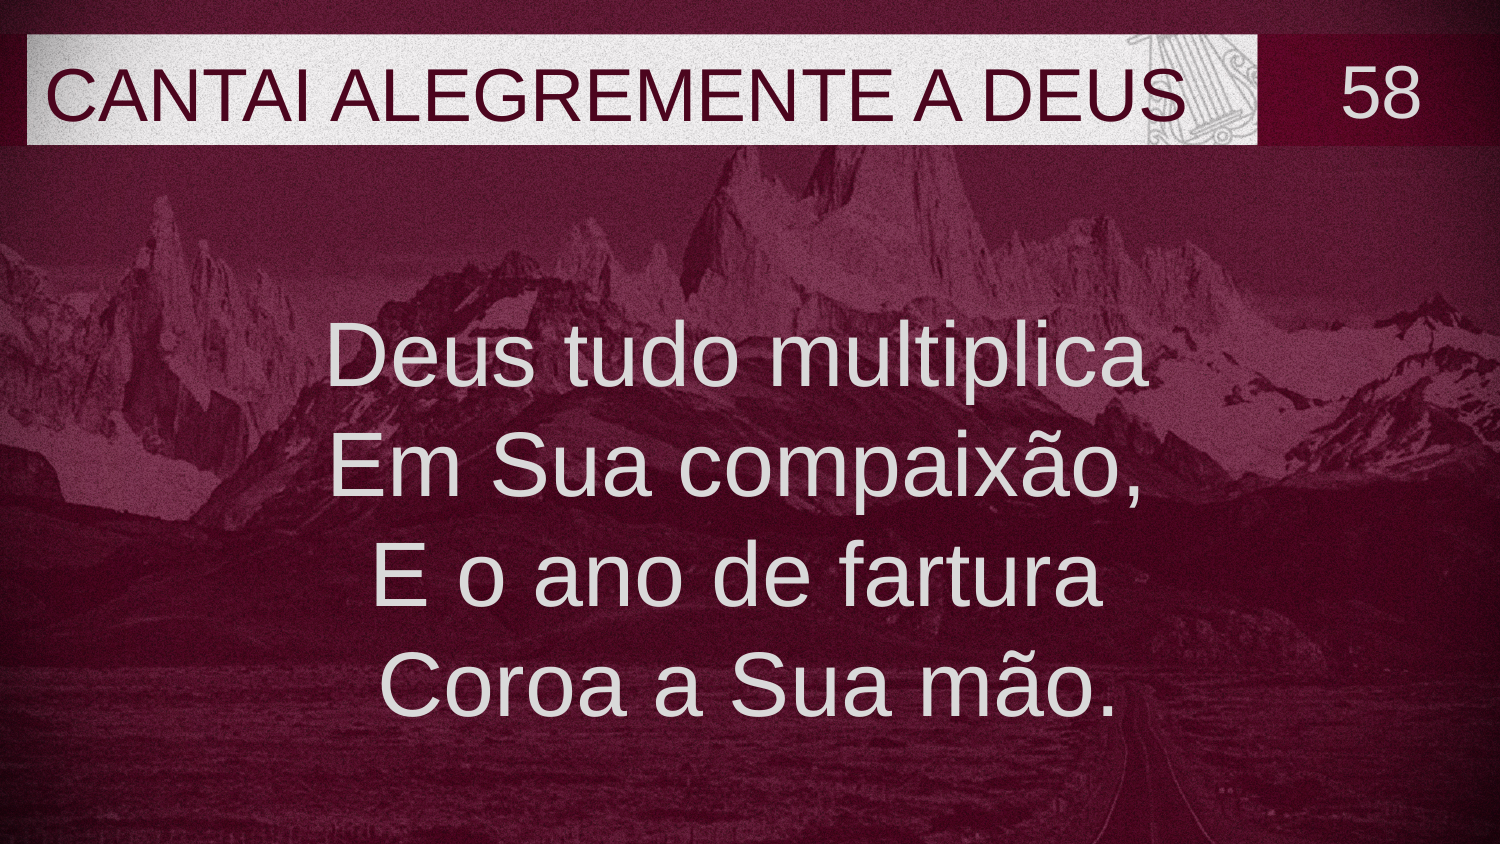

# CANTAI ALEGREMENTE A DEUS
58
Deus tudo multiplica
Em Sua compaixão,
E o ano de fartura
Coroa a Sua mão.